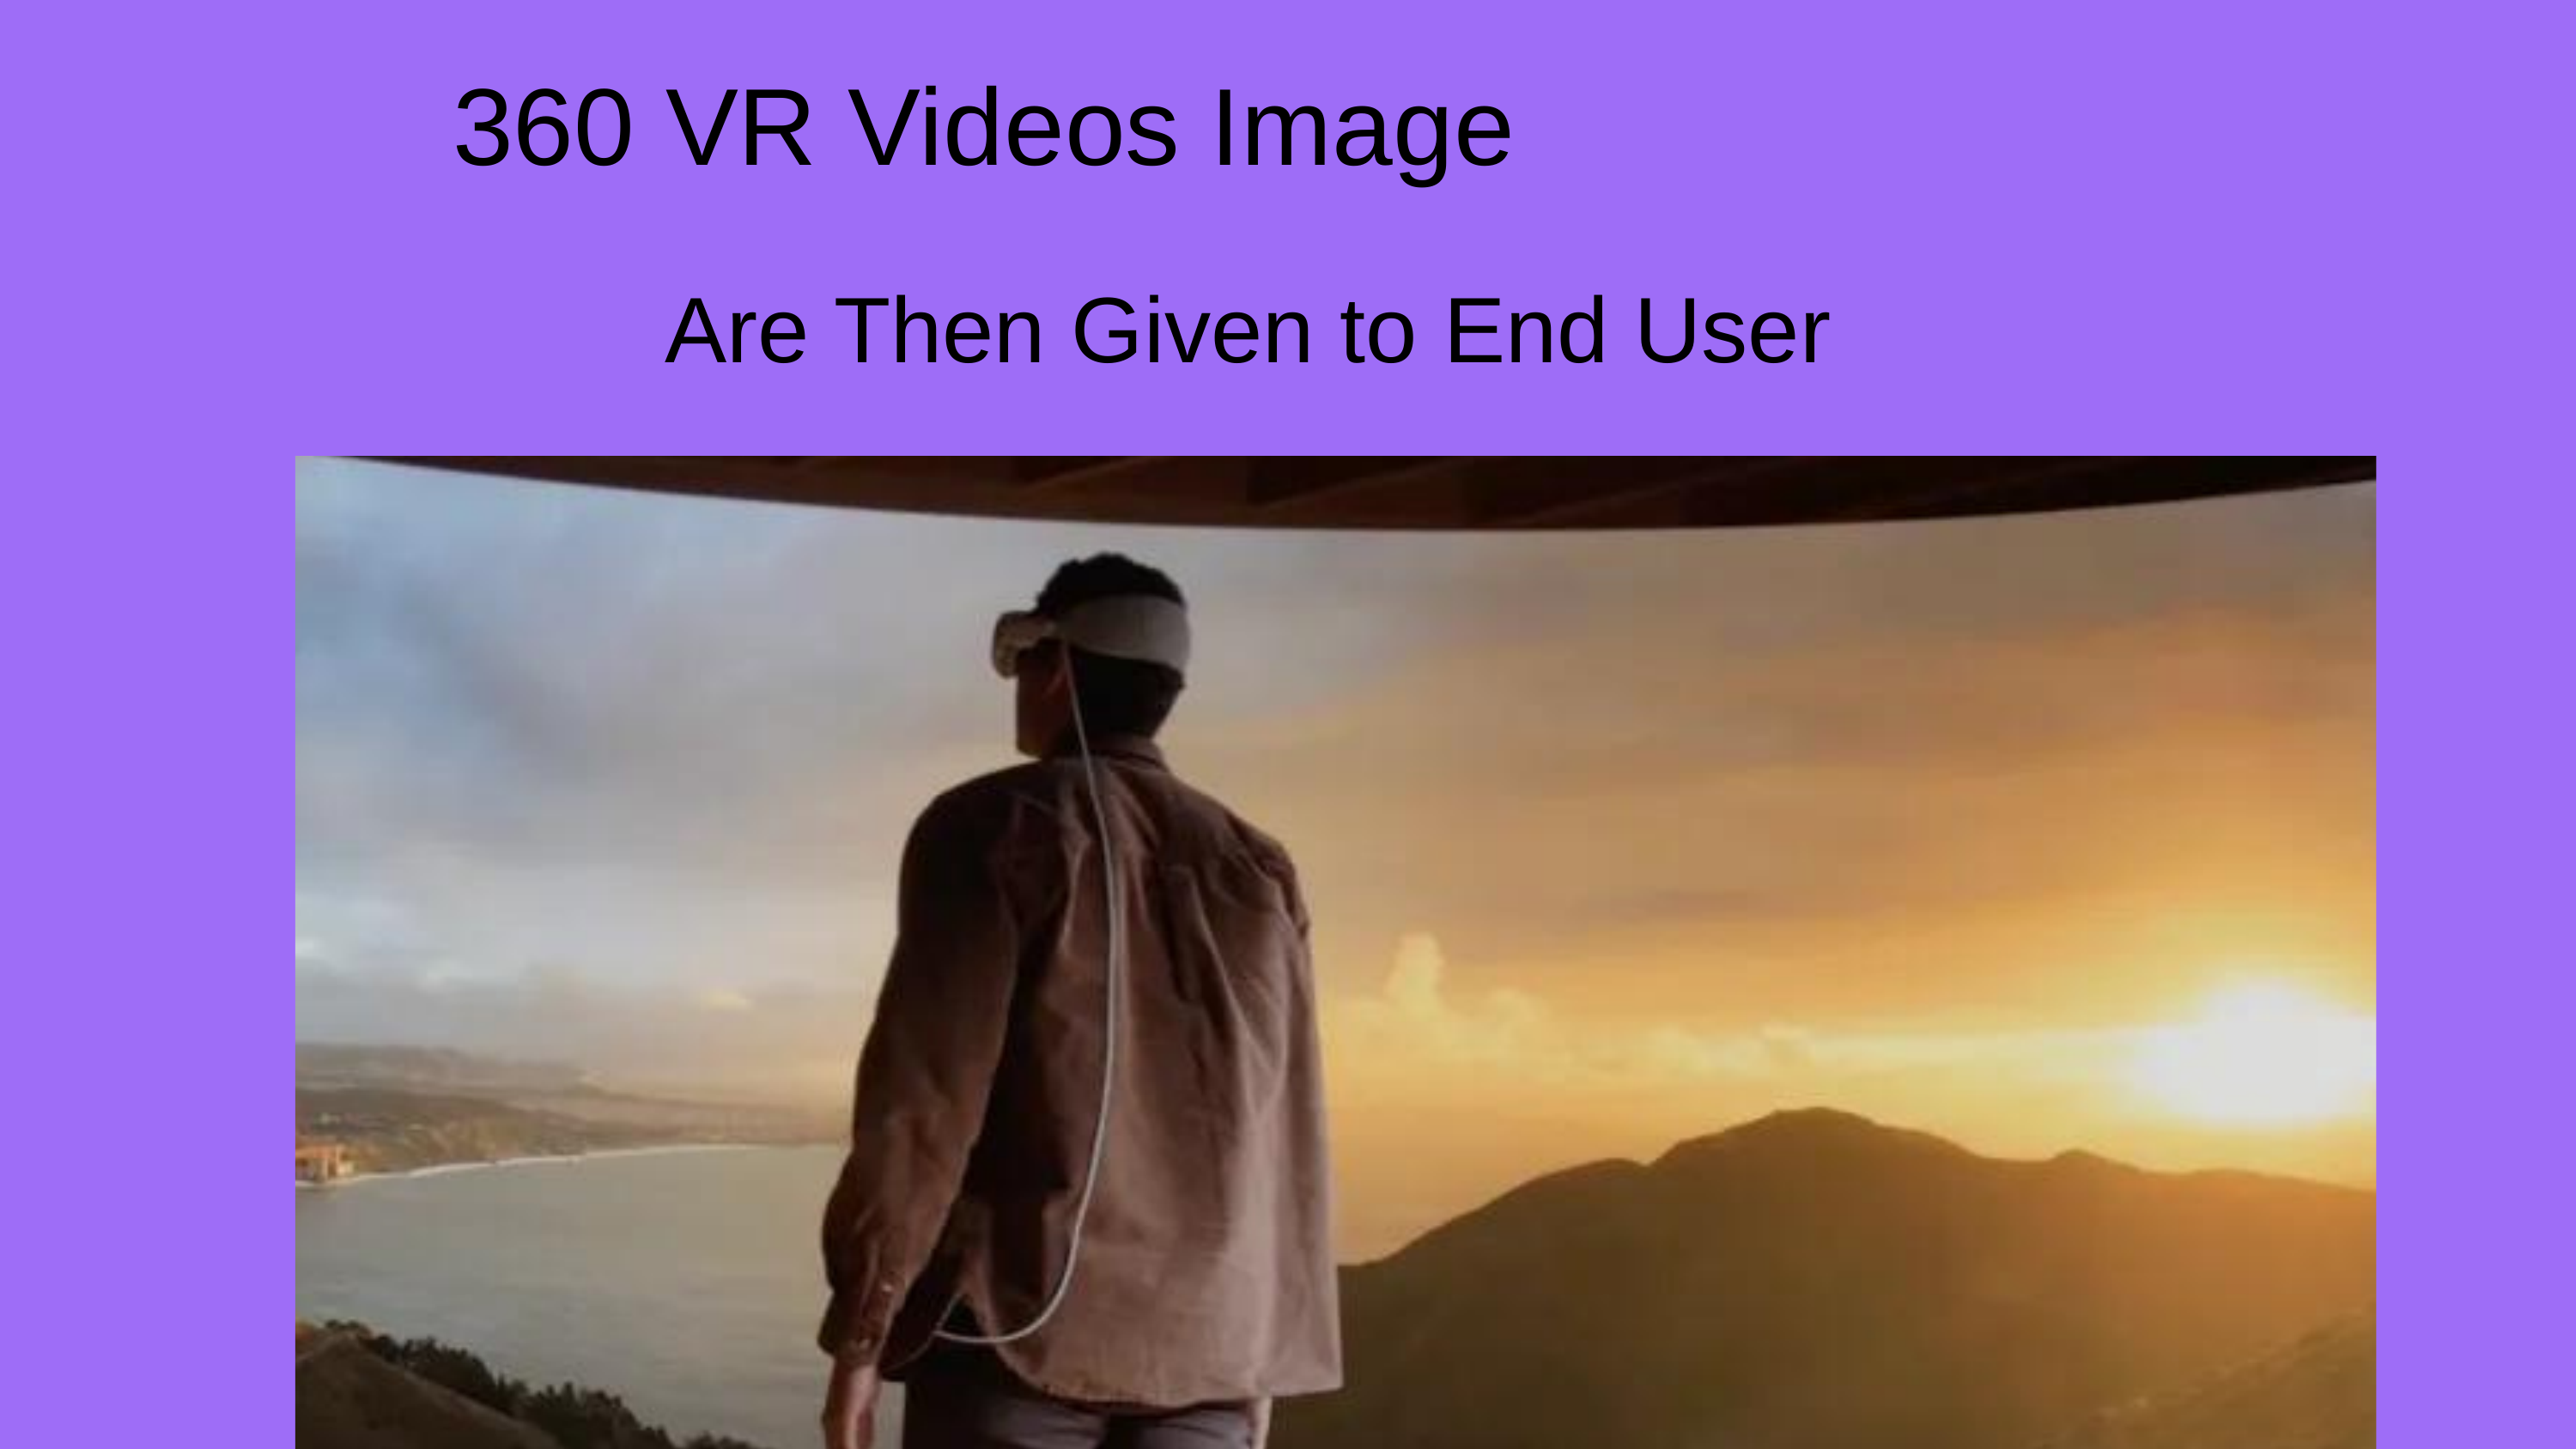

360 VR Videos Image
Are Then Given to End User